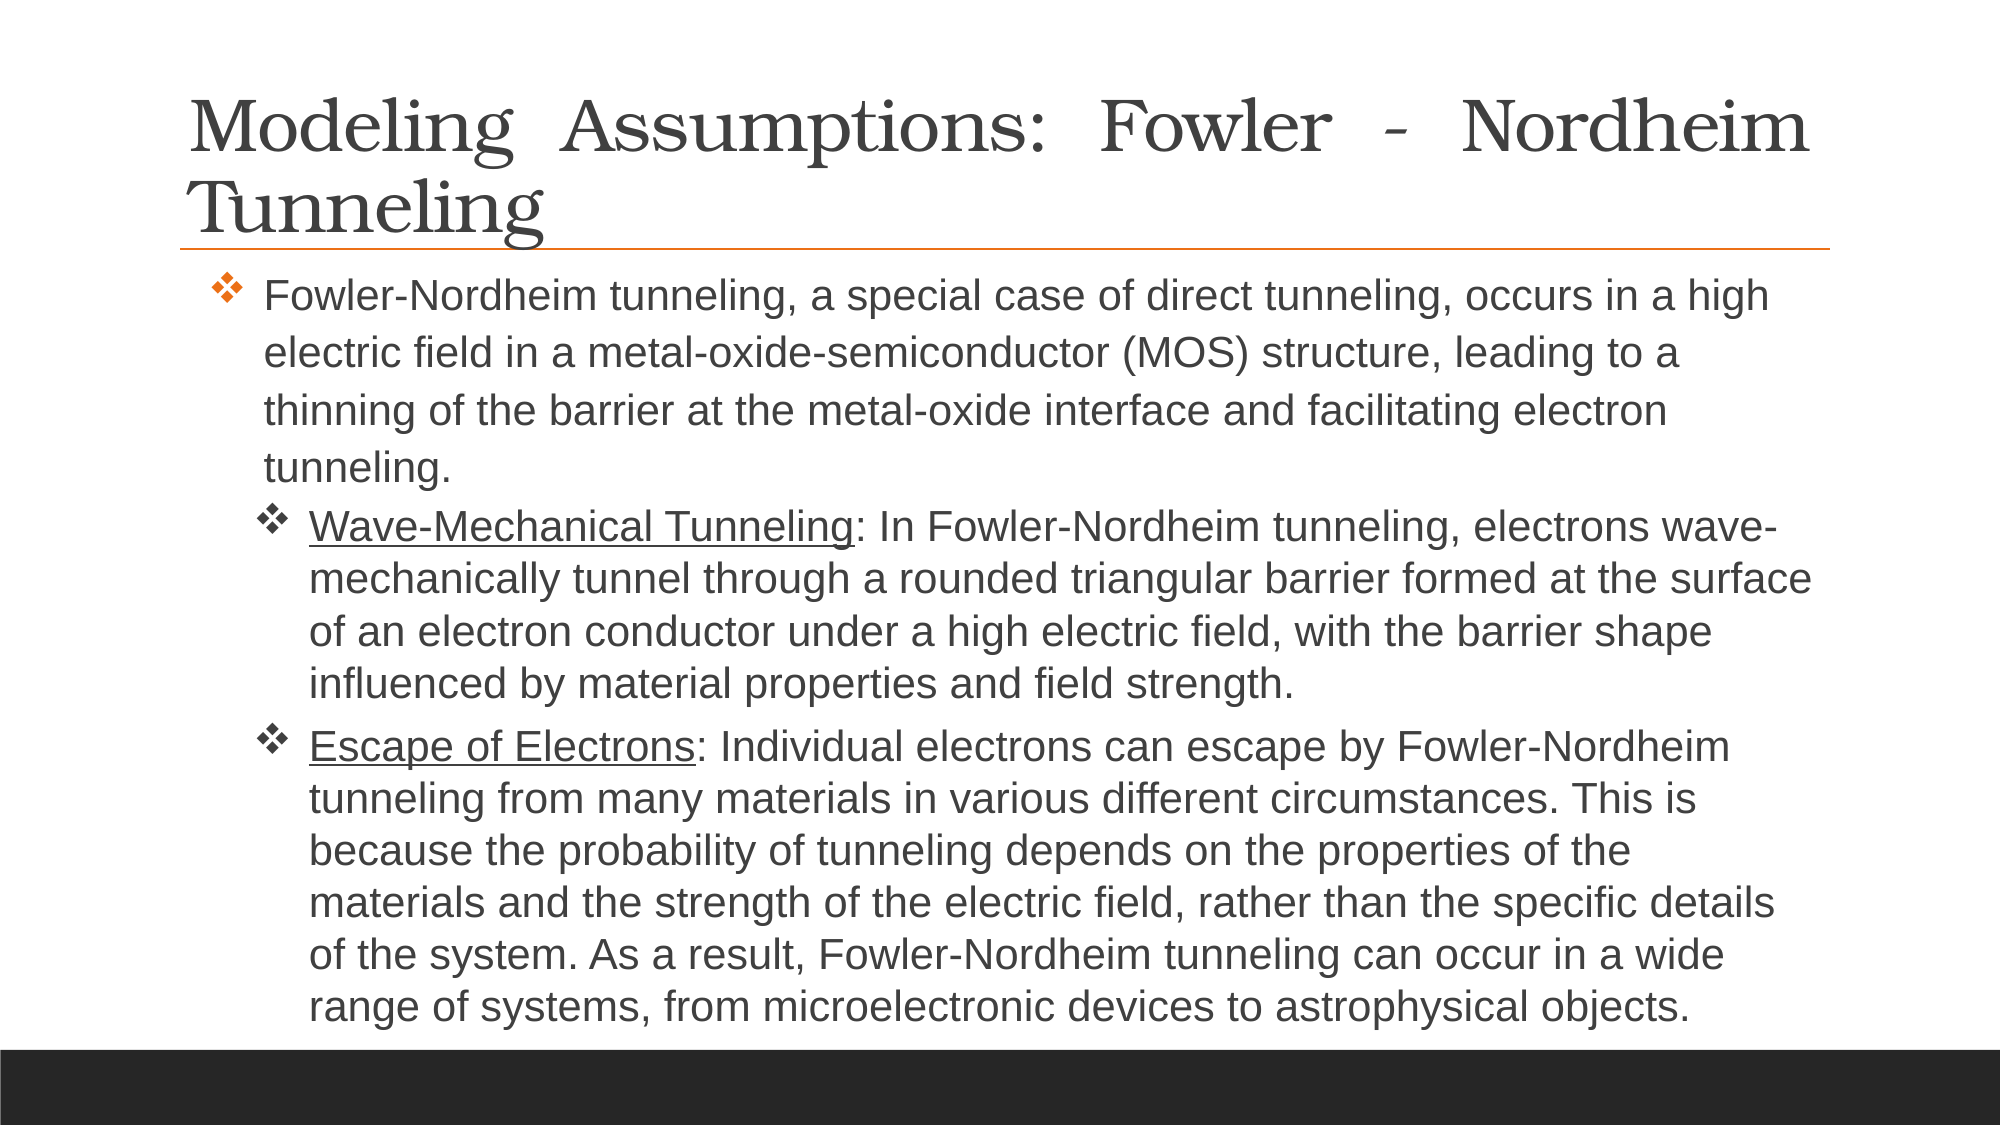

Modeling Assumptions: Fowler - Nordheim Tunneling
Fowler-Nordheim tunneling, a special case of direct tunneling, occurs in a high electric field in a metal-oxide-semiconductor (MOS) structure, leading to a thinning of the barrier at the metal-oxide interface and facilitating electron tunneling.
Wave-Mechanical Tunneling: In Fowler-Nordheim tunneling, electrons wave-mechanically tunnel through a rounded triangular barrier formed at the surface of an electron conductor under a high electric field, with the barrier shape influenced by material properties and field strength.
Escape of Electrons: Individual electrons can escape by Fowler-Nordheim tunneling from many materials in various different circumstances. This is because the probability of tunneling depends on the properties of the materials and the strength of the electric field, rather than the specific details of the system. As a result, Fowler-Nordheim tunneling can occur in a wide range of systems, from microelectronic devices to astrophysical objects.